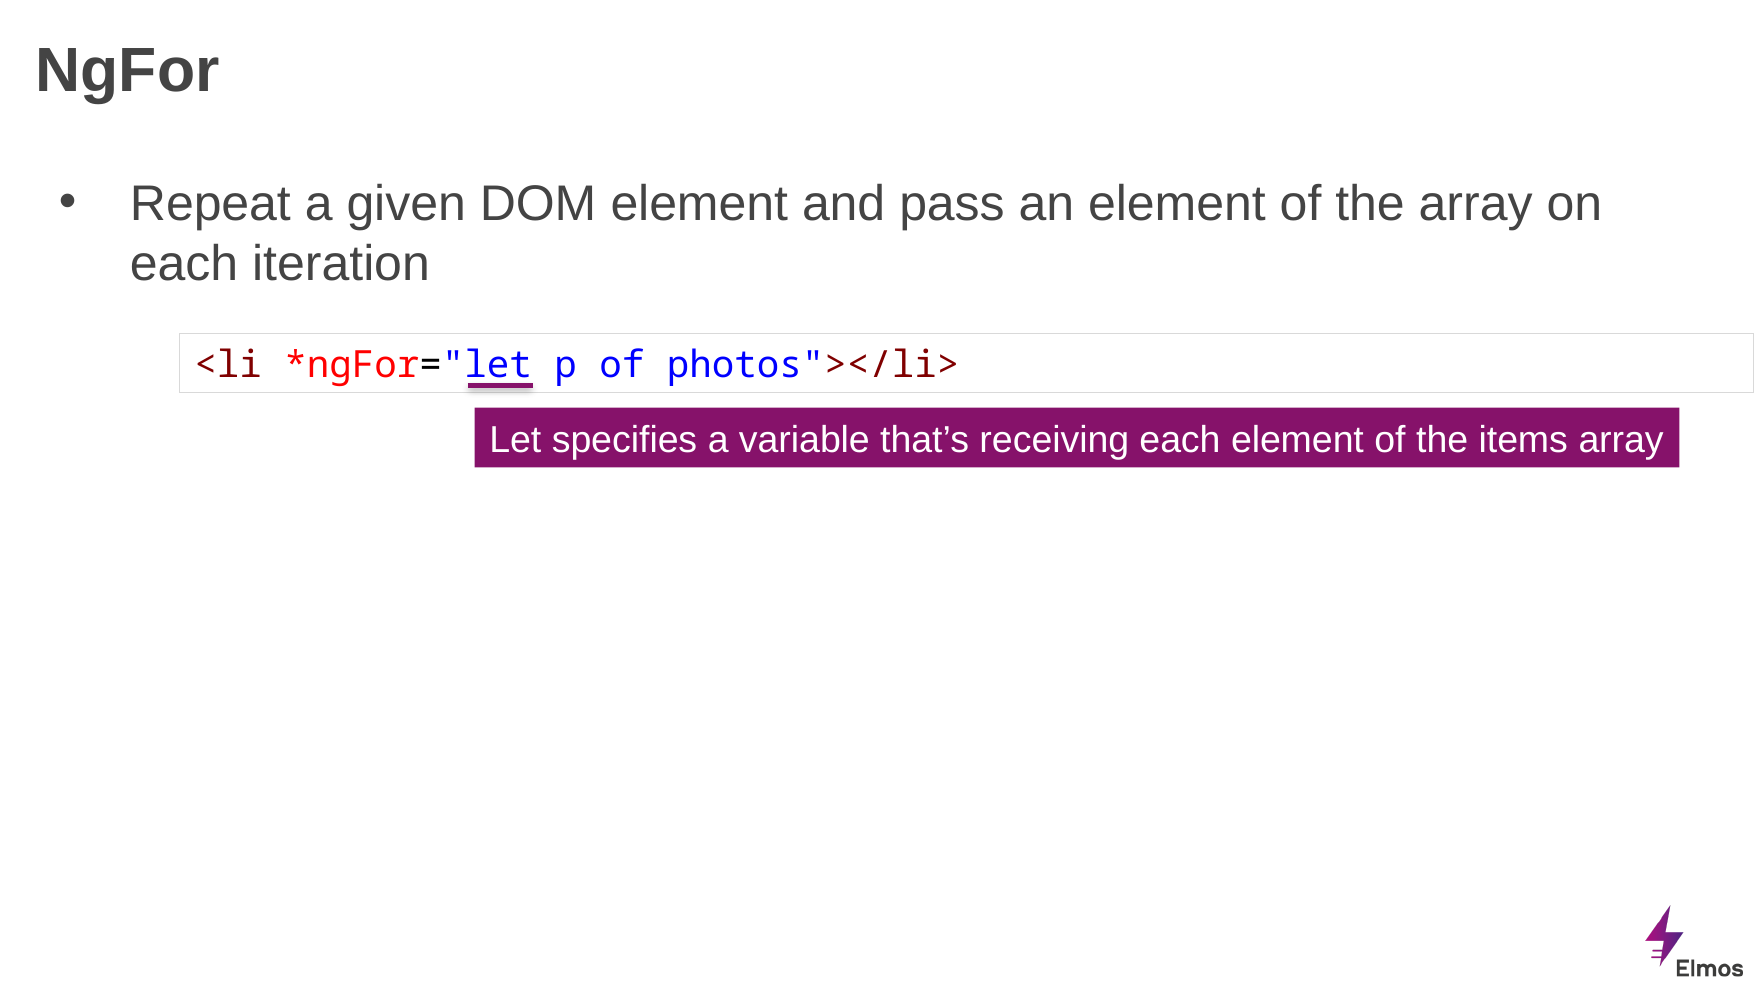

# NgFor
Repeat a given DOM element and pass an element of the array on each iteration
<li *ngFor="let p of photos"></li>
Let specifies a variable that’s receiving each element of the items array